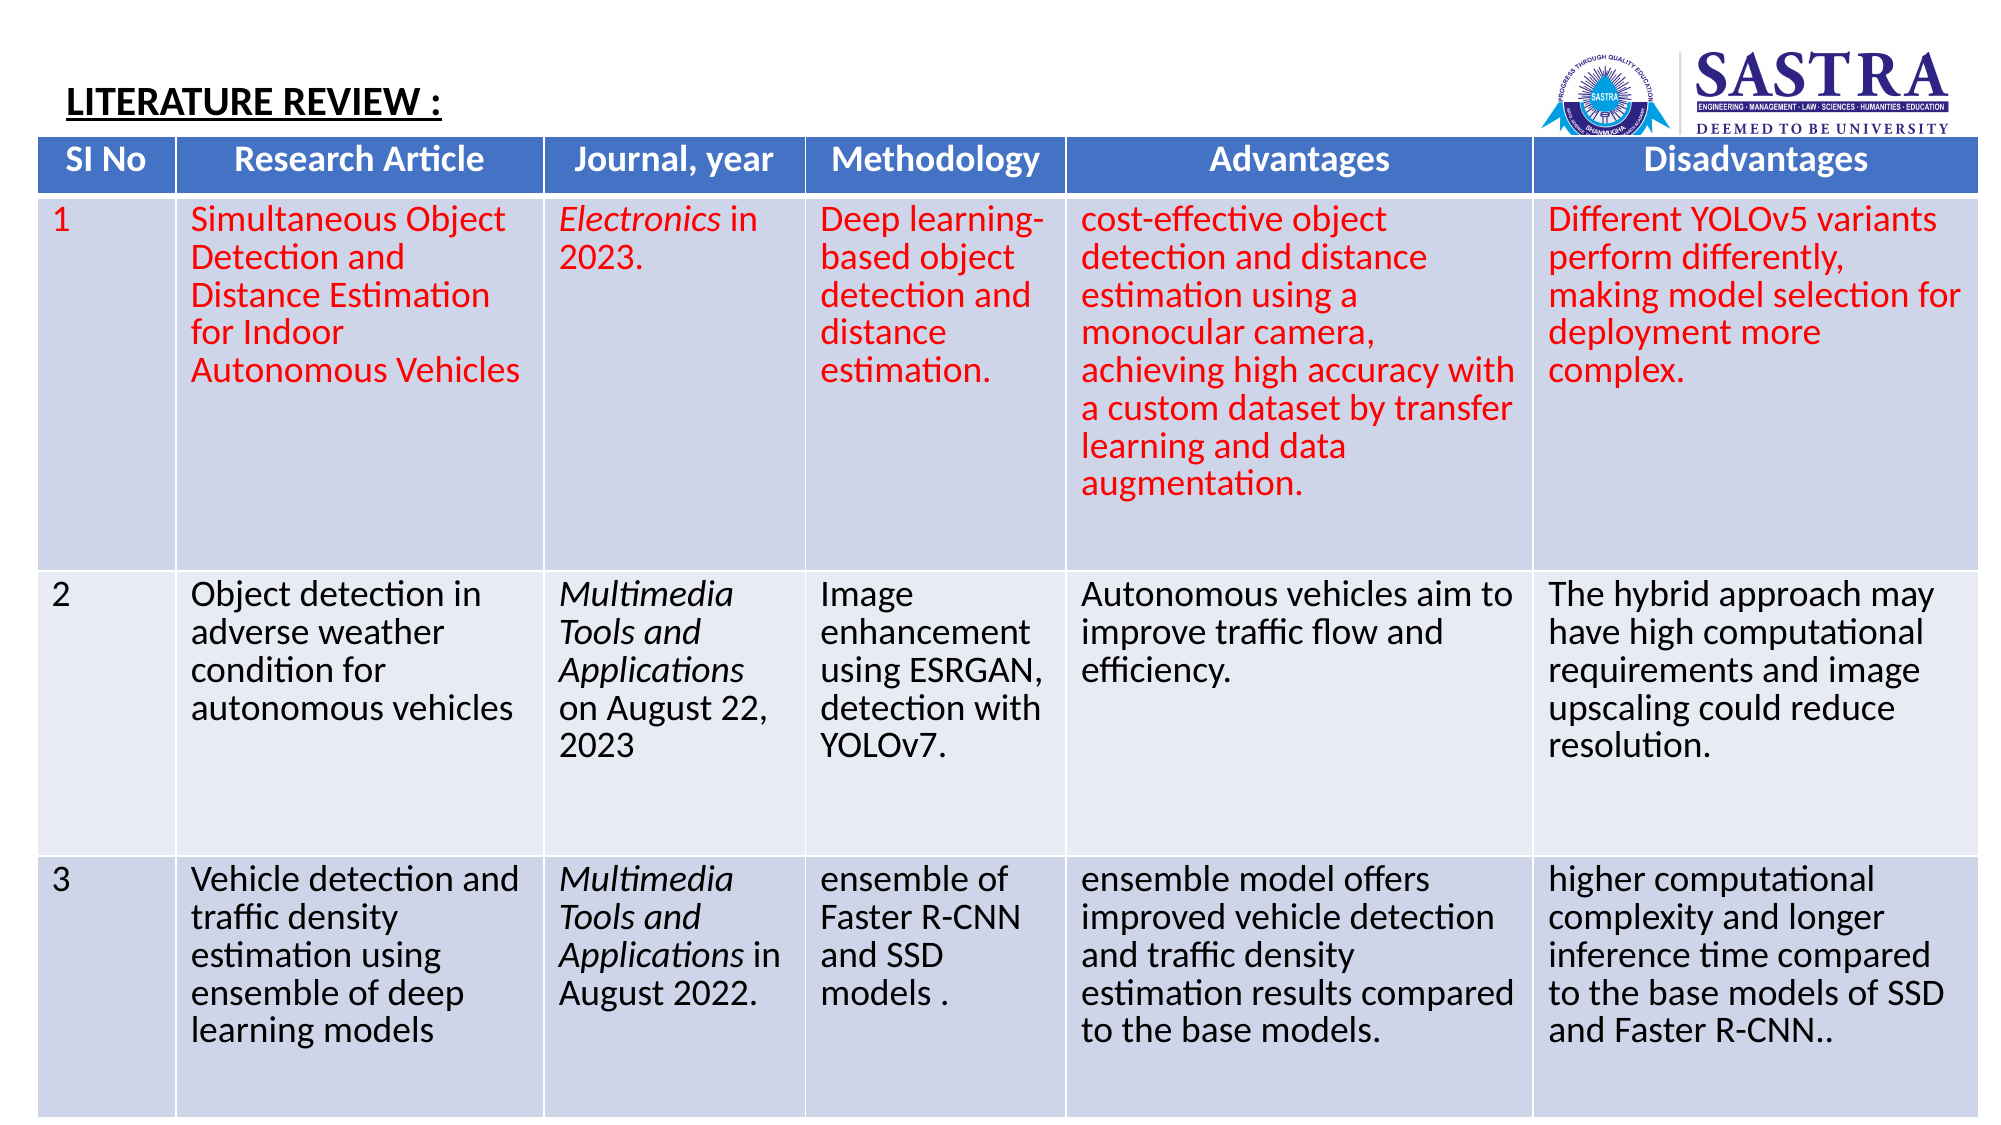

LITERATURE REVIEW :
| SI No | Research Article | Journal, year | Methodology | Advantages | Disadvantages |
| --- | --- | --- | --- | --- | --- |
| 1 | Simultaneous Object Detection and Distance Estimation for Indoor Autonomous Vehicles | Electronics in 2023. | Deep learning-based object detection and distance estimation. | cost-effective object detection and distance estimation using a monocular camera, achieving high accuracy with a custom dataset by transfer learning and data augmentation. | Different YOLOv5 variants perform differently, making model selection for deployment more complex. |
| 2 | Object detection in adverse weather condition for autonomous vehicles | Multimedia Tools and Applications on August 22, 2023 | Image enhancement using ESRGAN, detection with YOLOv7. | Autonomous vehicles aim to improve traffic flow and efficiency. | The hybrid approach may have high computational requirements and image upscaling could reduce resolution. |
| 3 | Vehicle detection and traffic density estimation using ensemble of deep learning models | Multimedia Tools and Applications in August 2022. | ensemble of Faster R-CNN and SSD models . | ensemble model offers improved vehicle detection and traffic density estimation results compared to the base models. | higher computational complexity and longer inference time compared to the base models of SSD and Faster R-CNN.. |

6